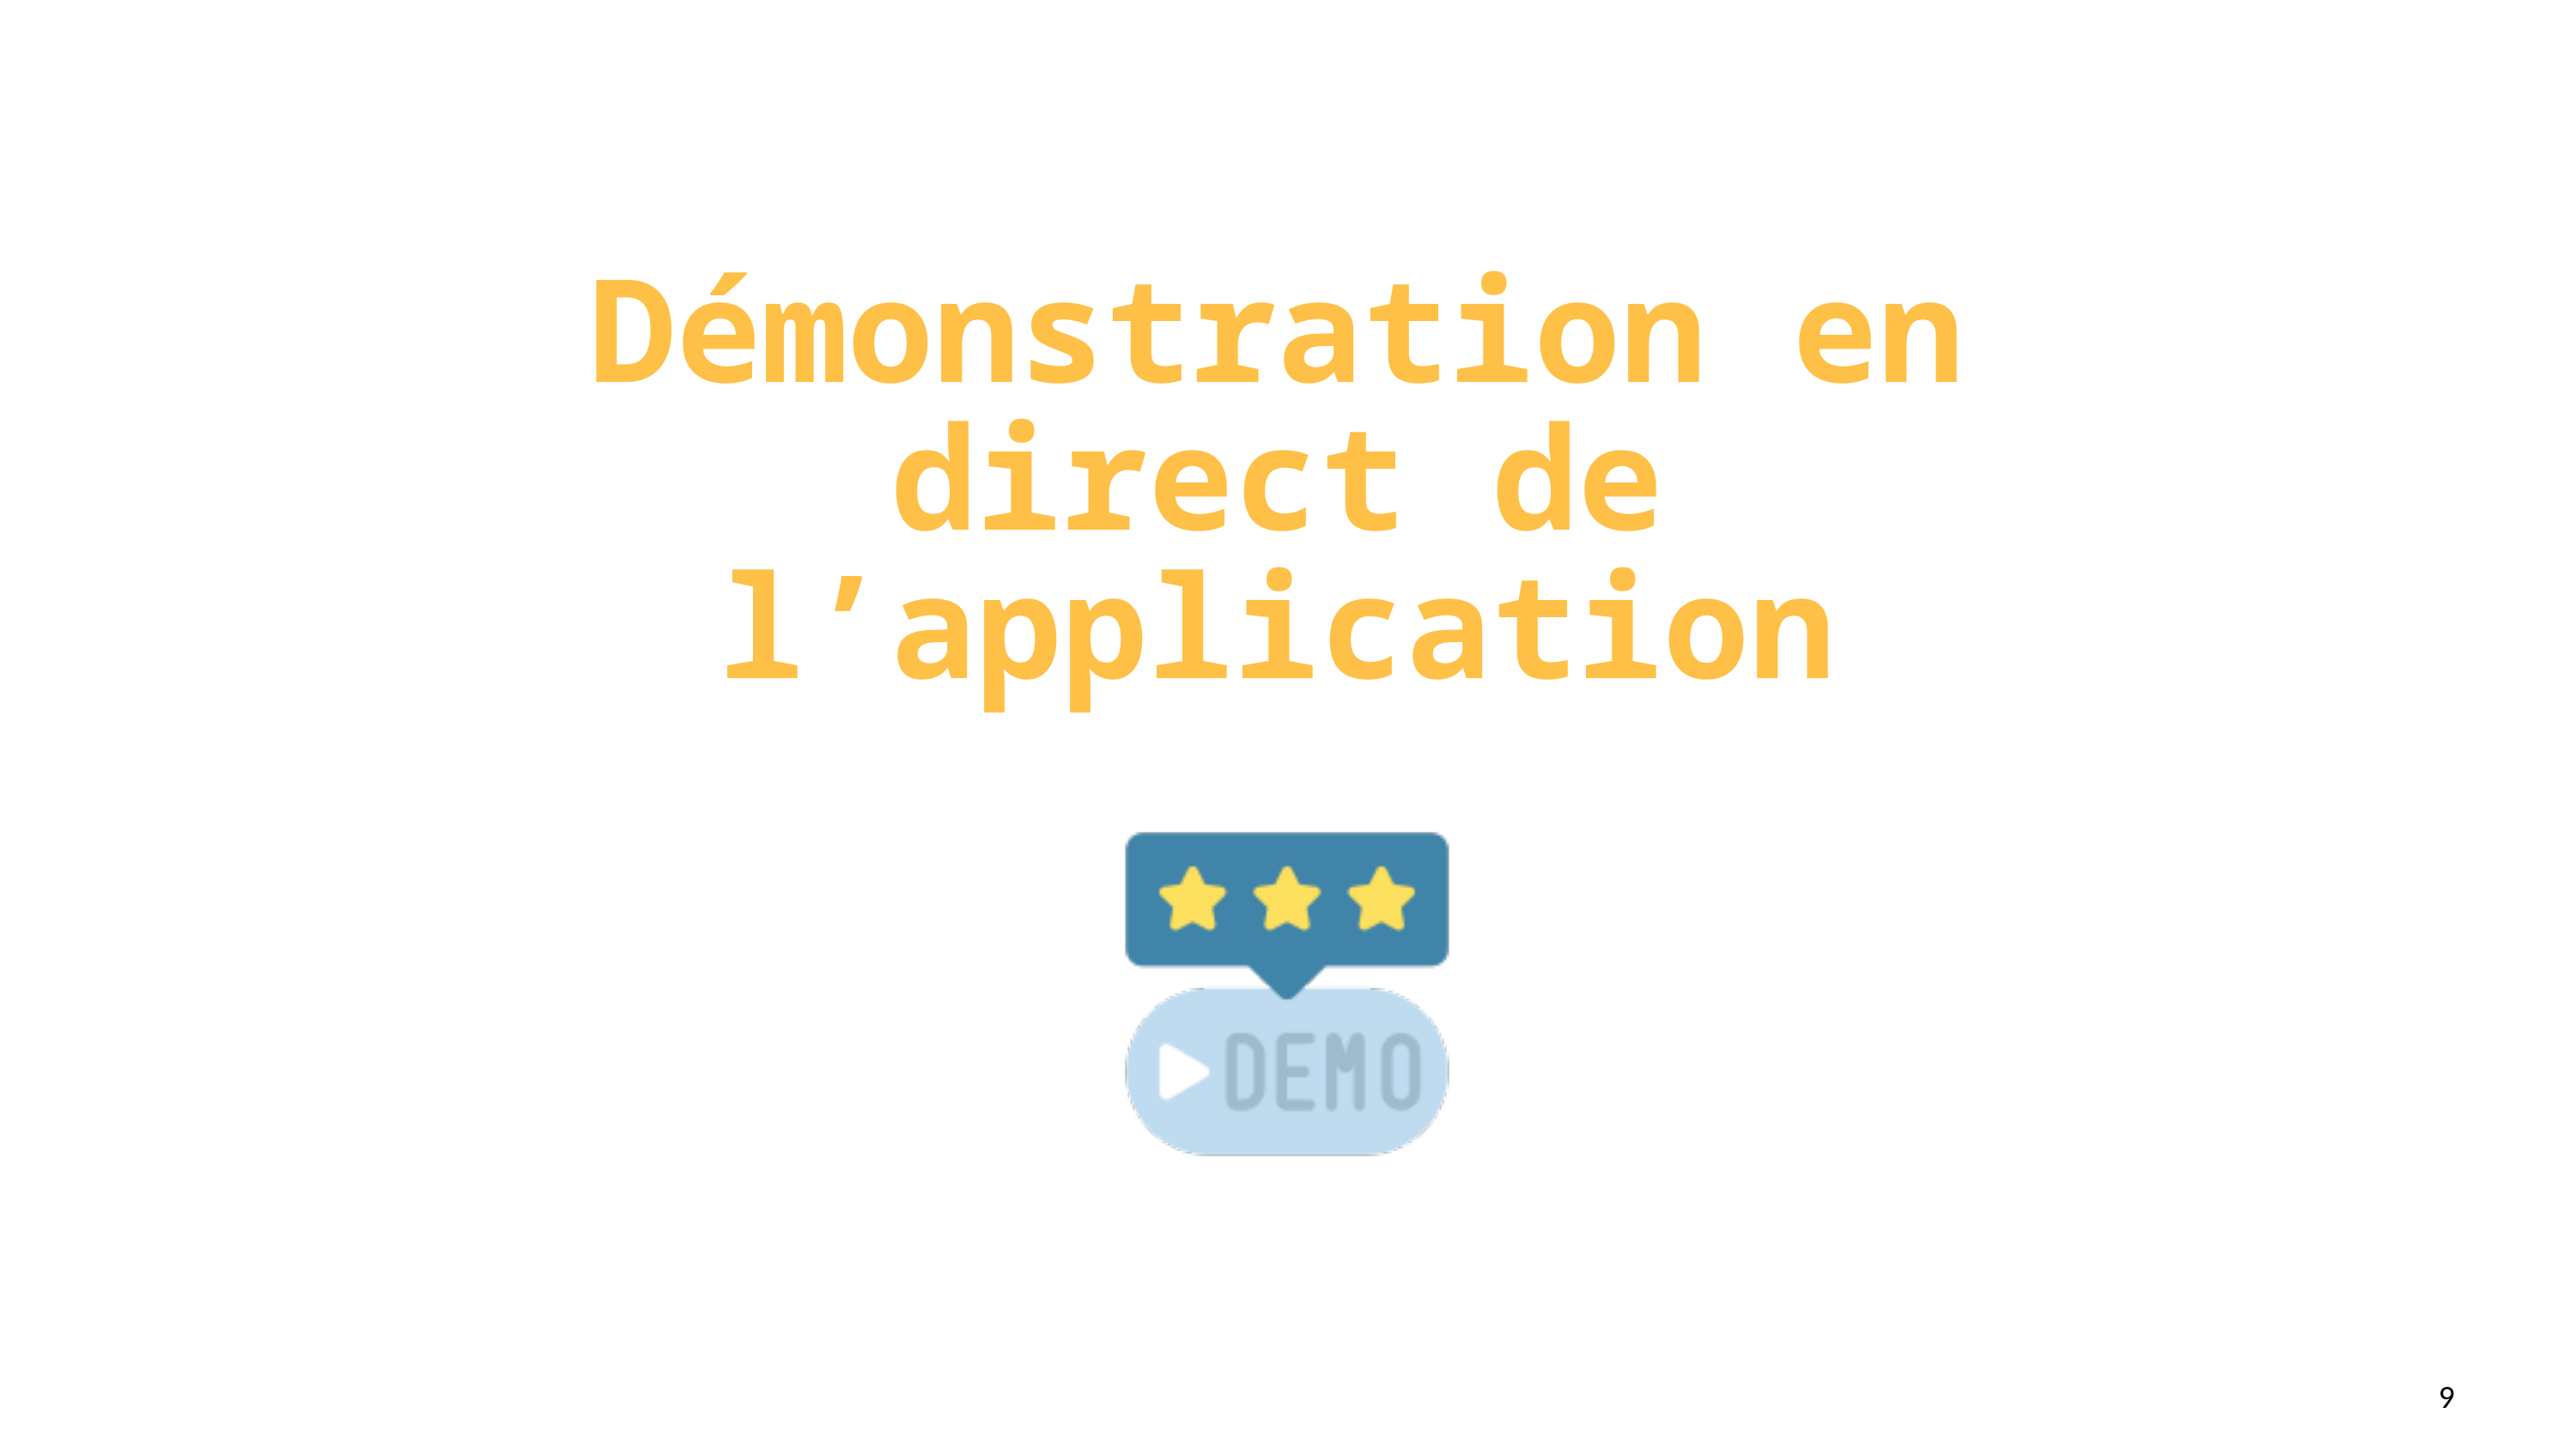

Conception et réalisation  de l’application
Démonstration en direct de l’application

9